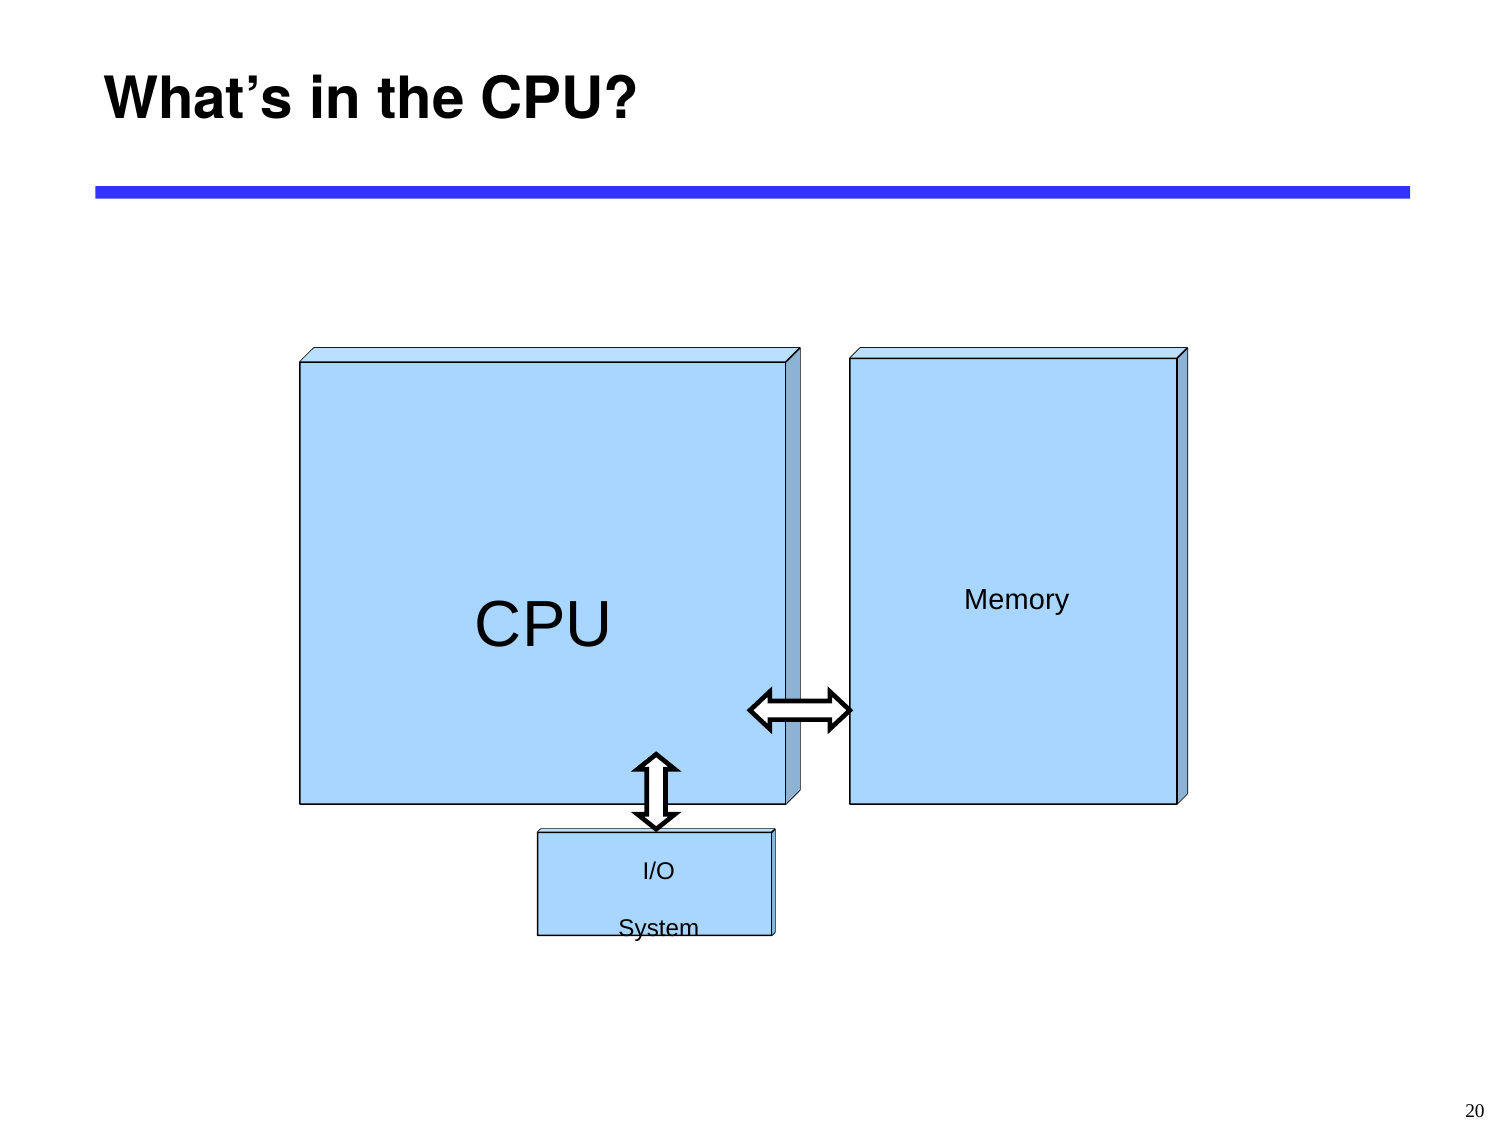

# What’s in the CPU?

Memory
CPU

I/O
System

20